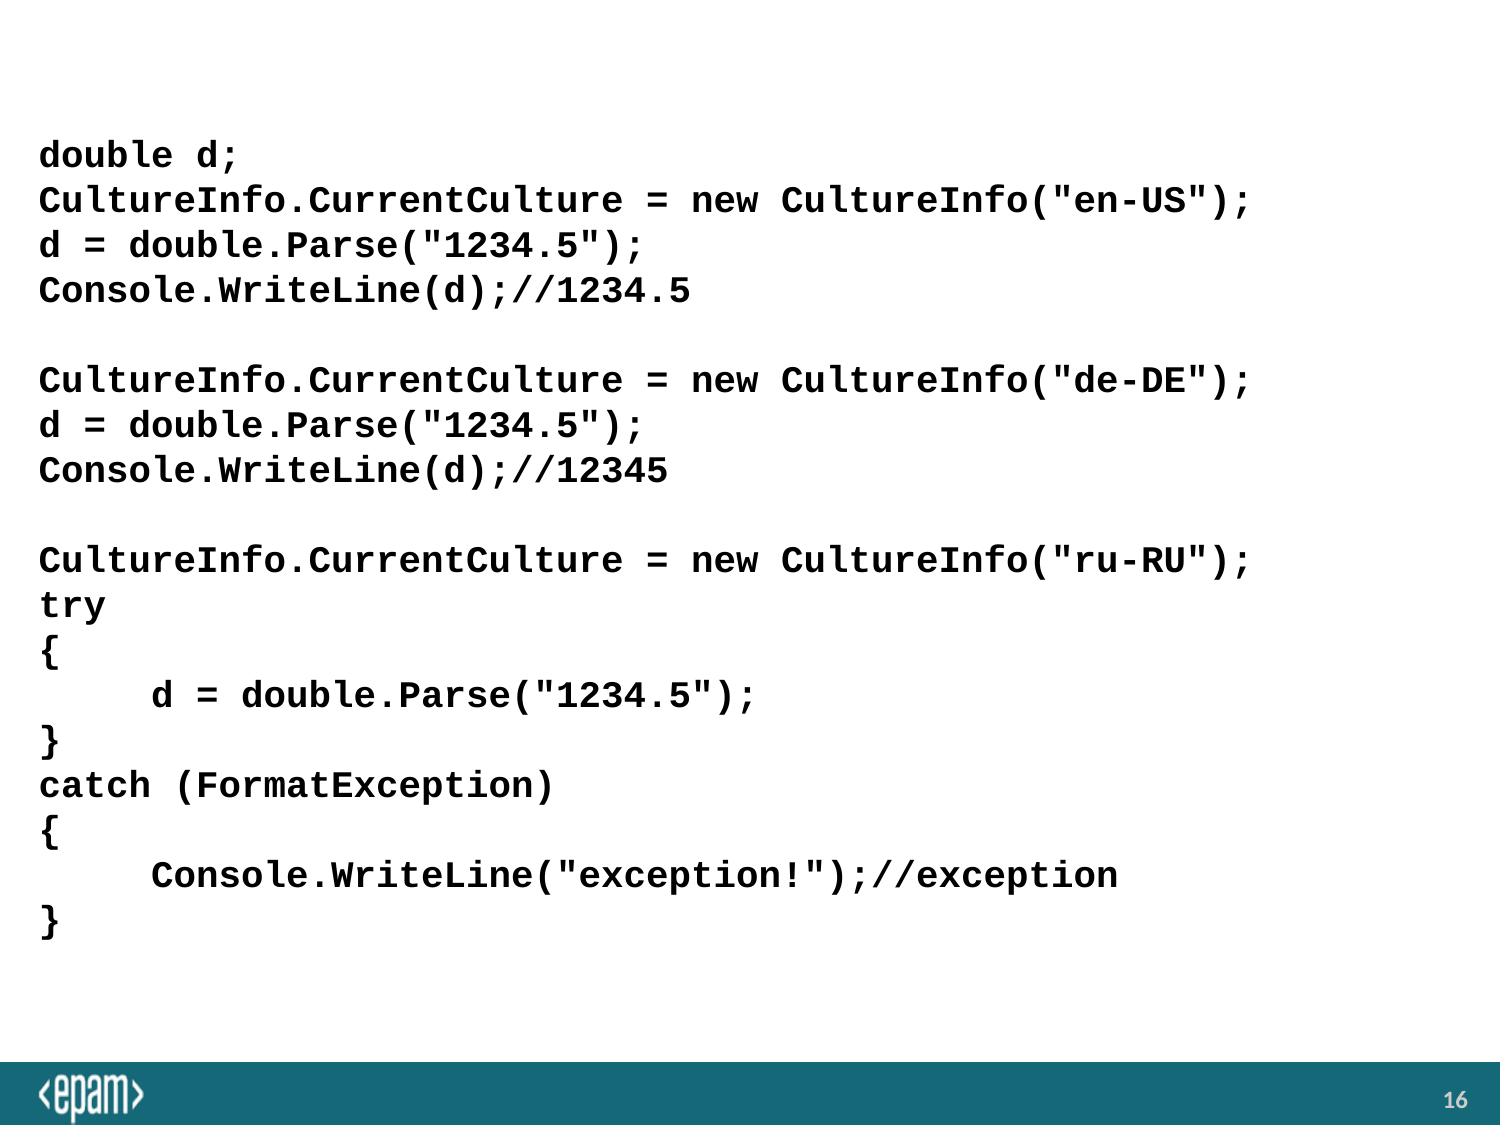

#
double d;
CultureInfo.CurrentCulture = new CultureInfo("en-US");
d = double.Parse("1234.5");
Console.WriteLine(d);//1234.5

CultureInfo.CurrentCulture = new CultureInfo("de-DE");
d = double.Parse("1234.5");
Console.WriteLine(d);//12345

CultureInfo.CurrentCulture = new CultureInfo("ru-RU");
try
{
     d = double.Parse("1234.5");
}
catch (FormatException)
{
     Console.WriteLine("exception!");//exception
}